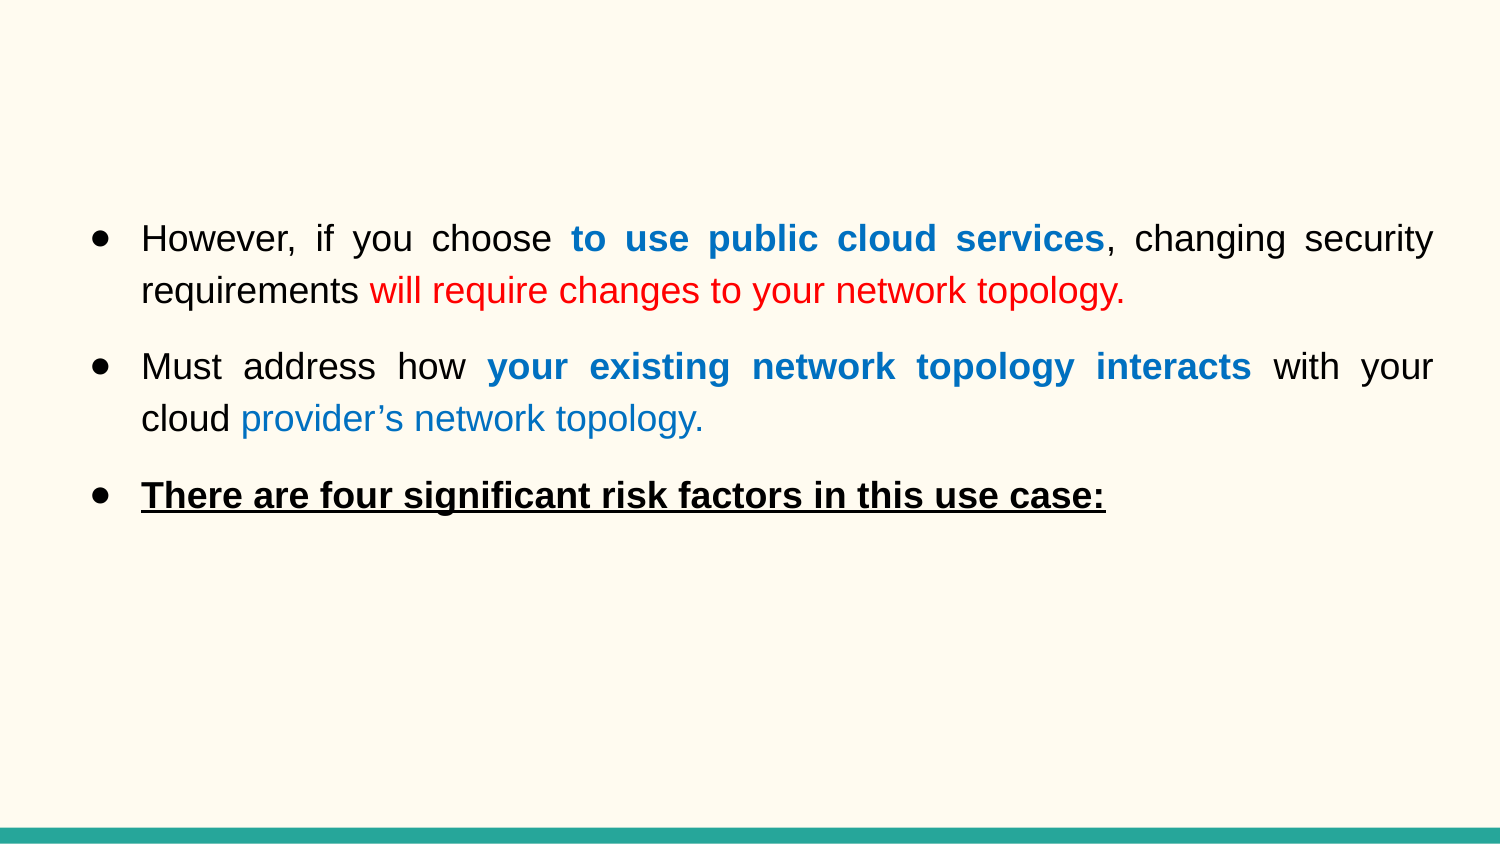

#
However, if you choose to use public cloud services, changing security requirements will require changes to your network topology.
Must address how your existing network topology interacts with your cloud provider’s network topology.
There are four significant risk factors in this use case: